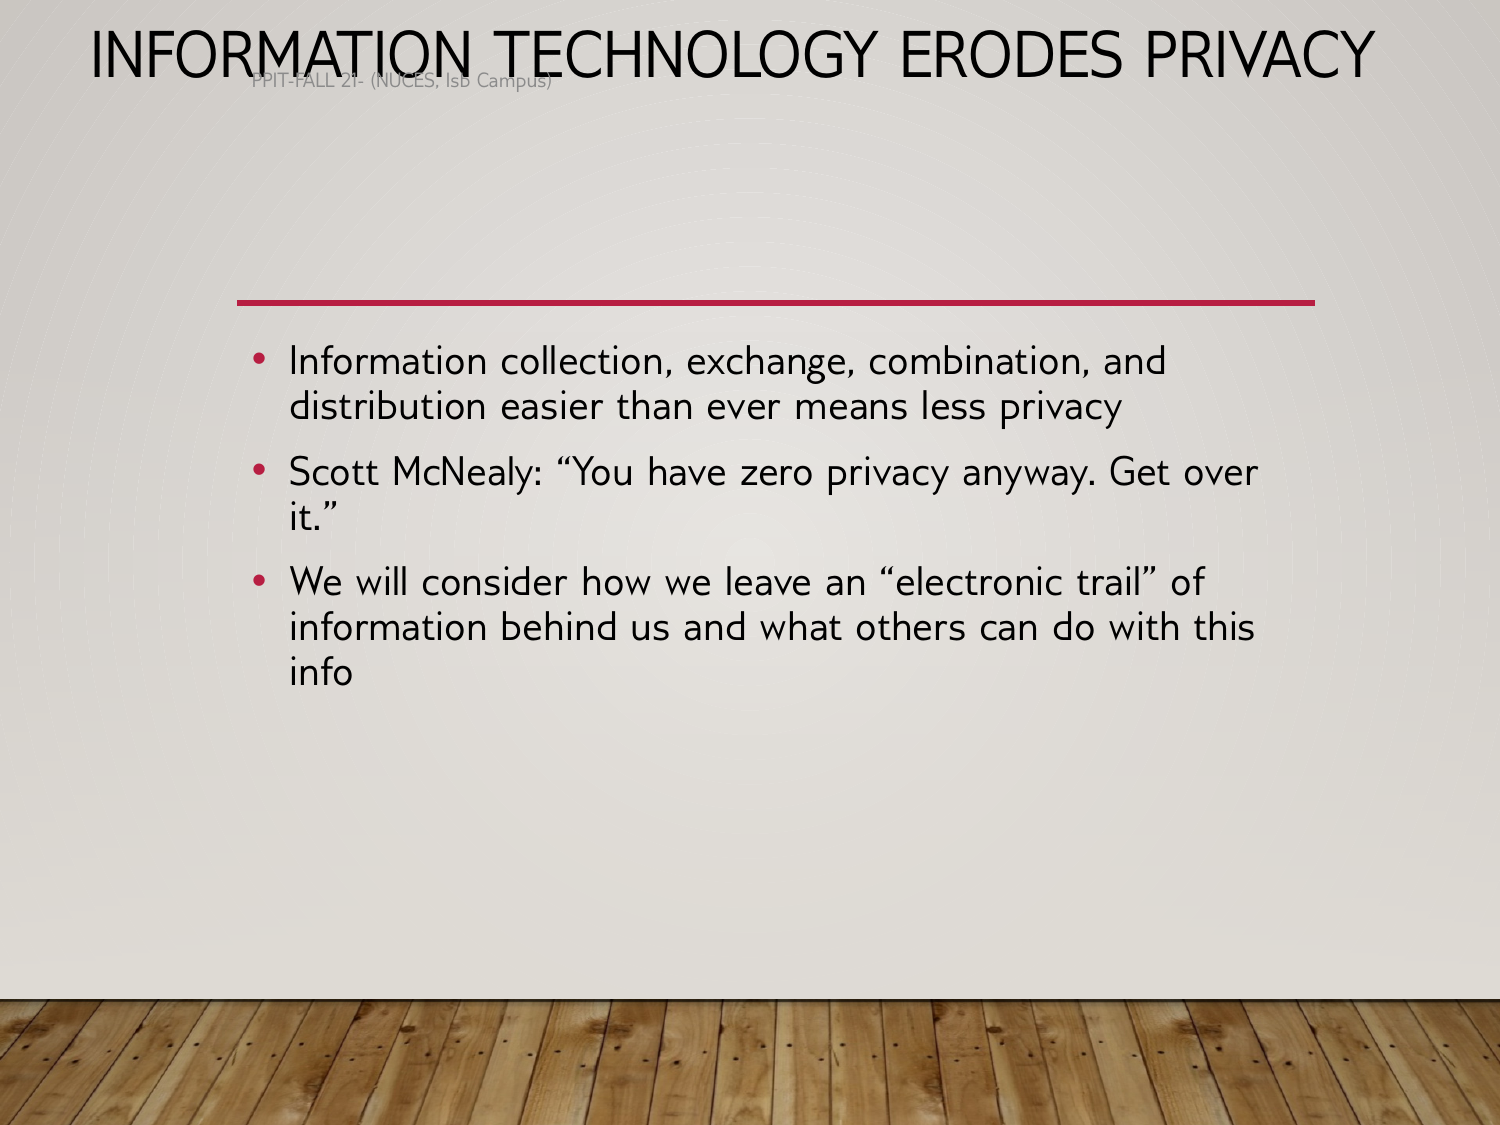

# Information Technology Erodes Privacy
PPIT-FALL 21- (NUCES, Isb Campus)
Information collection, exchange, combination, and distribution easier than ever means less privacy
Scott McNealy: “You have zero privacy anyway. Get over it.”
We will consider how we leave an “electronic trail” of information behind us and what others can do with this info